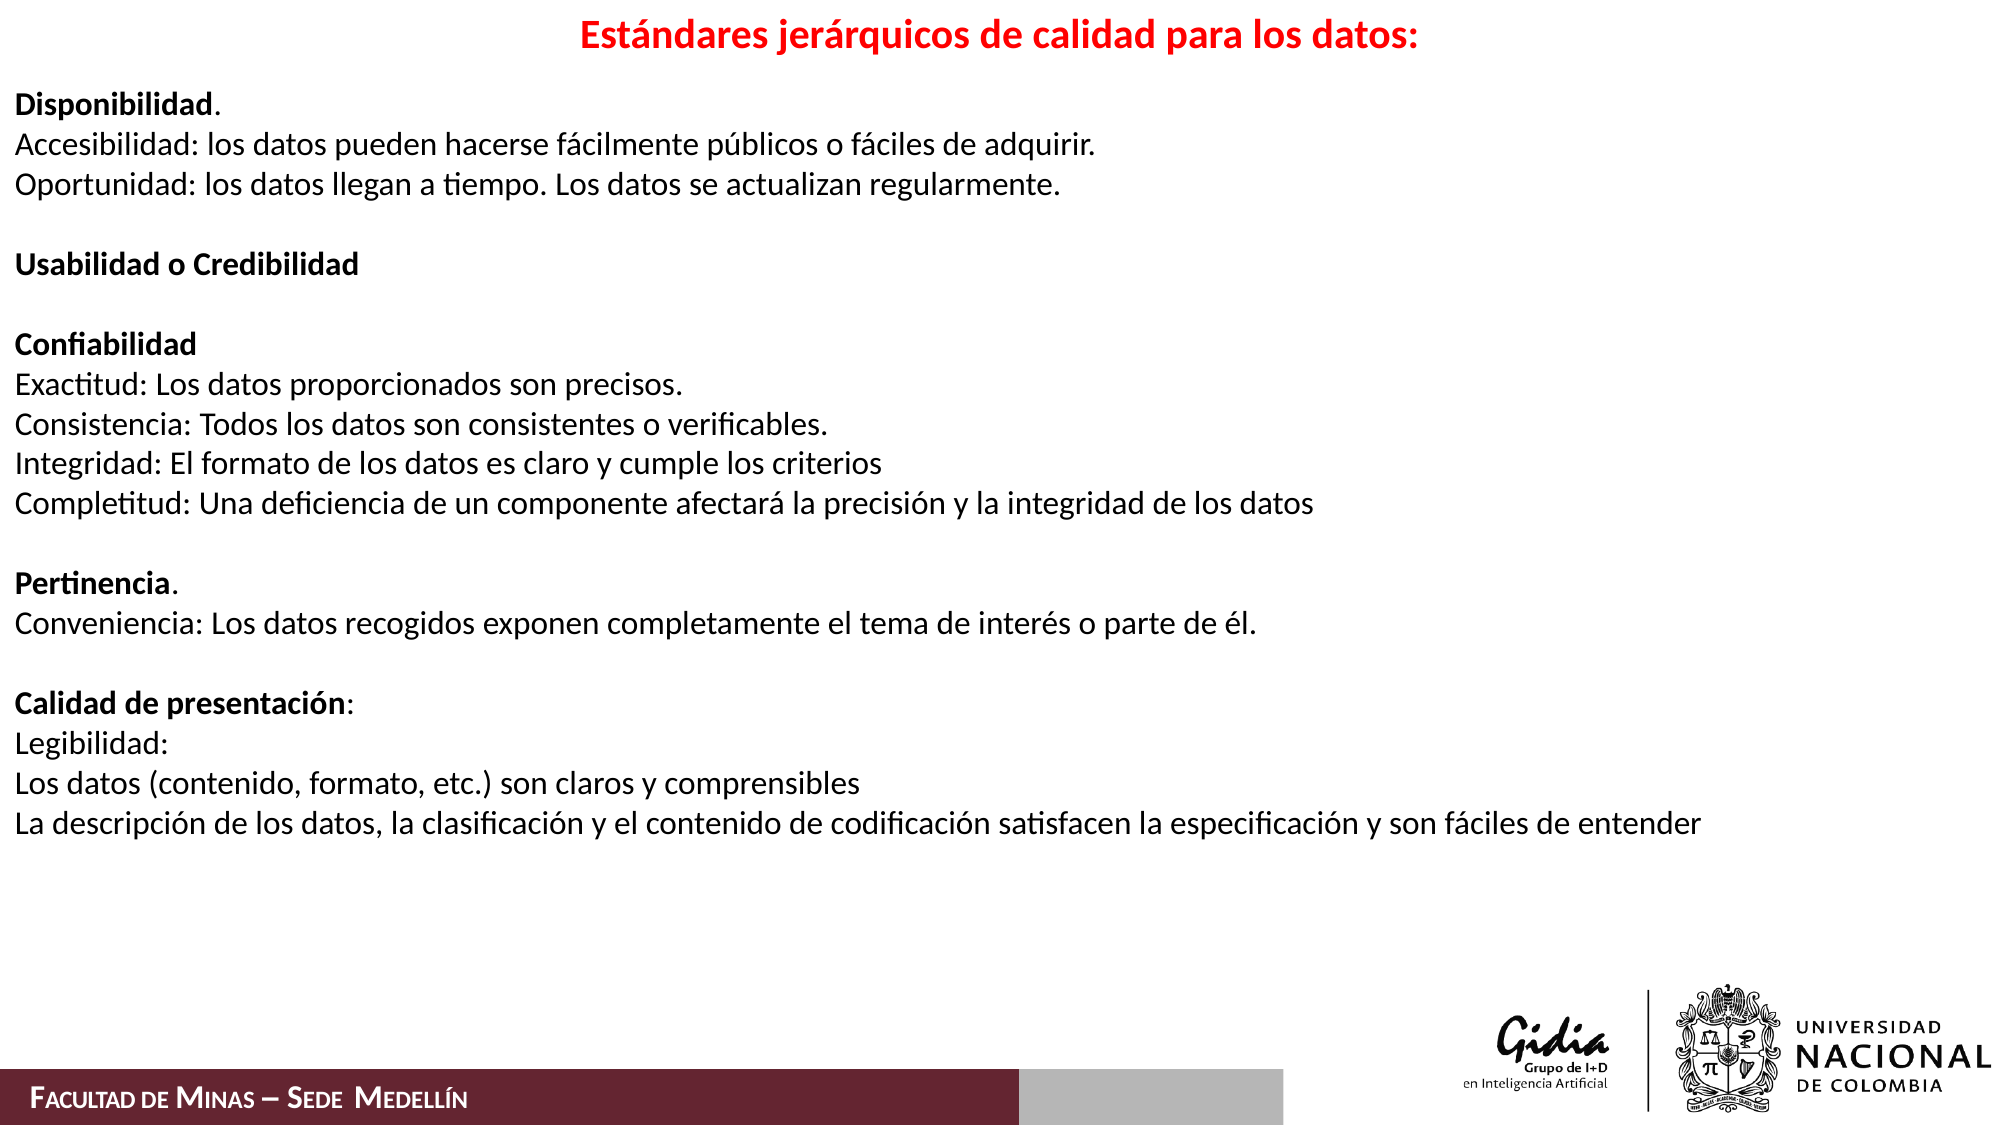

Estándares jerárquicos de calidad para los datos:

Disponibilidad.
Accesibilidad: los datos pueden hacerse fácilmente públicos o fáciles de adquirir.
Oportunidad: los datos llegan a tiempo. Los datos se actualizan regularmente.

Usabilidad o Credibilidad

Confiabilidad
Exactitud: Los datos proporcionados son precisos.
Consistencia: Todos los datos son consistentes o verificables.
Integridad: El formato de los datos es claro y cumple los criterios
Completitud: Una deficiencia de un componente afectará la precisión y la integridad de los datos

Pertinencia.
Conveniencia: Los datos recogidos exponen completamente el tema de interés o parte de él.

Calidad de presentación:
Legibilidad:
Los datos (contenido, formato, etc.) son claros y comprensibles
La descripción de los datos, la clasificación y el contenido de codificación satisfacen la especificación y son fáciles de entender